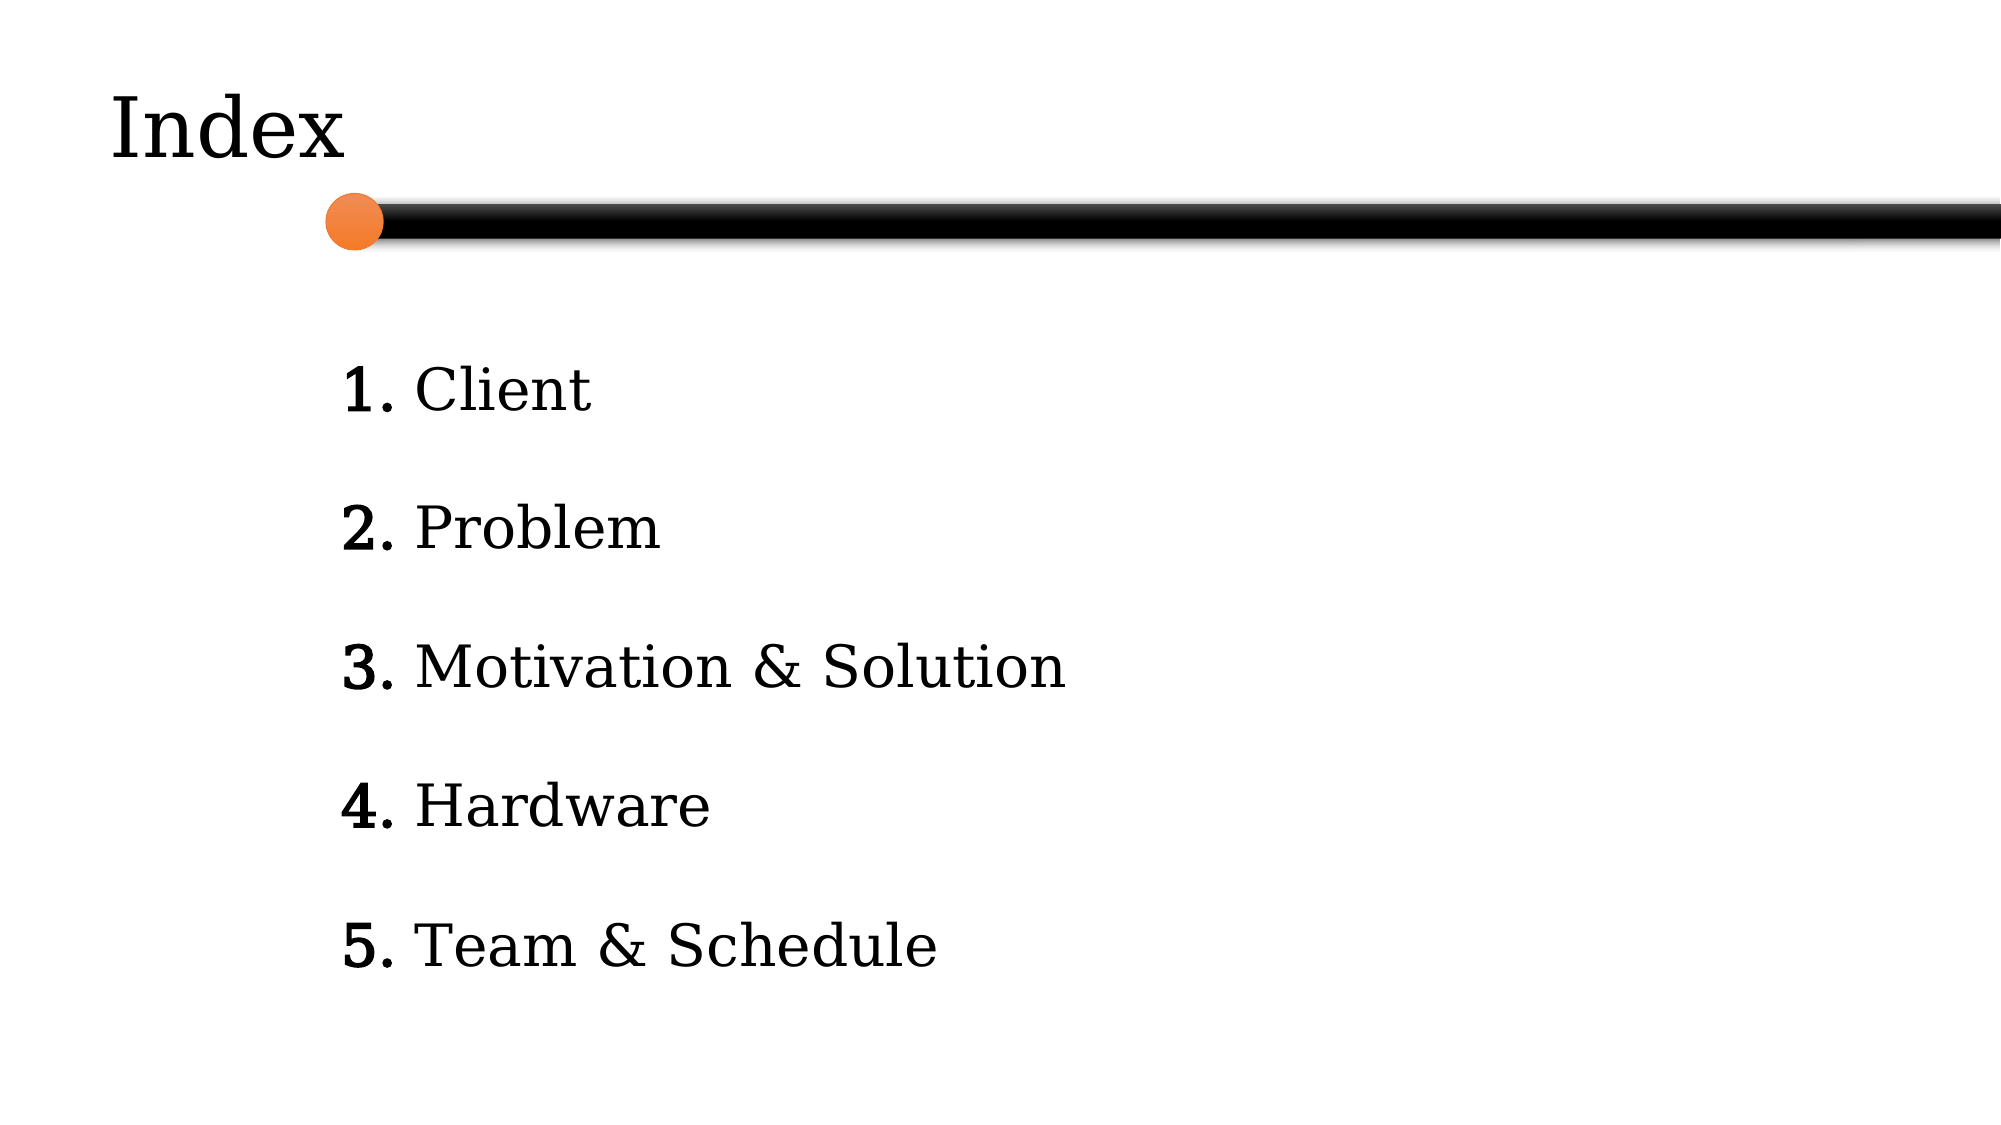

Index

1. Client
2. Problem
3. Motivation & Solution
4. Hardware
5. Team & Schedule